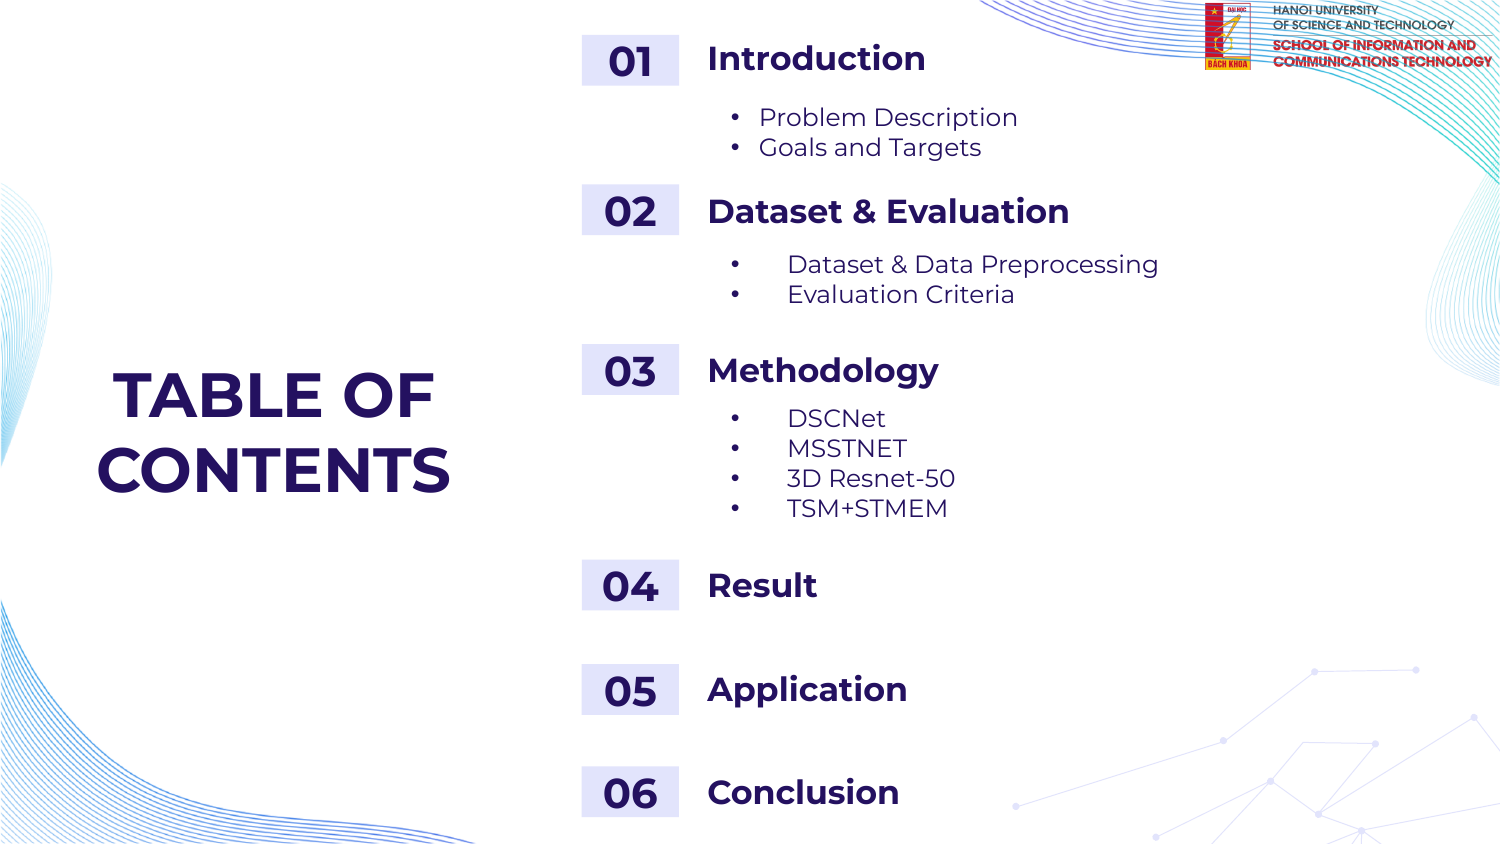

Introduction
01
Problem Description
Goals and Targets
Dataset & Evaluation
02
Dataset & Data Preprocessing
Evaluation Criteria
Methodology
# TABLE OF CONTENTS
03
DSCNet
MSSTNET
3D Resnet-50
TSM+STMEM
Result
04
Application
05
Conclusion
06